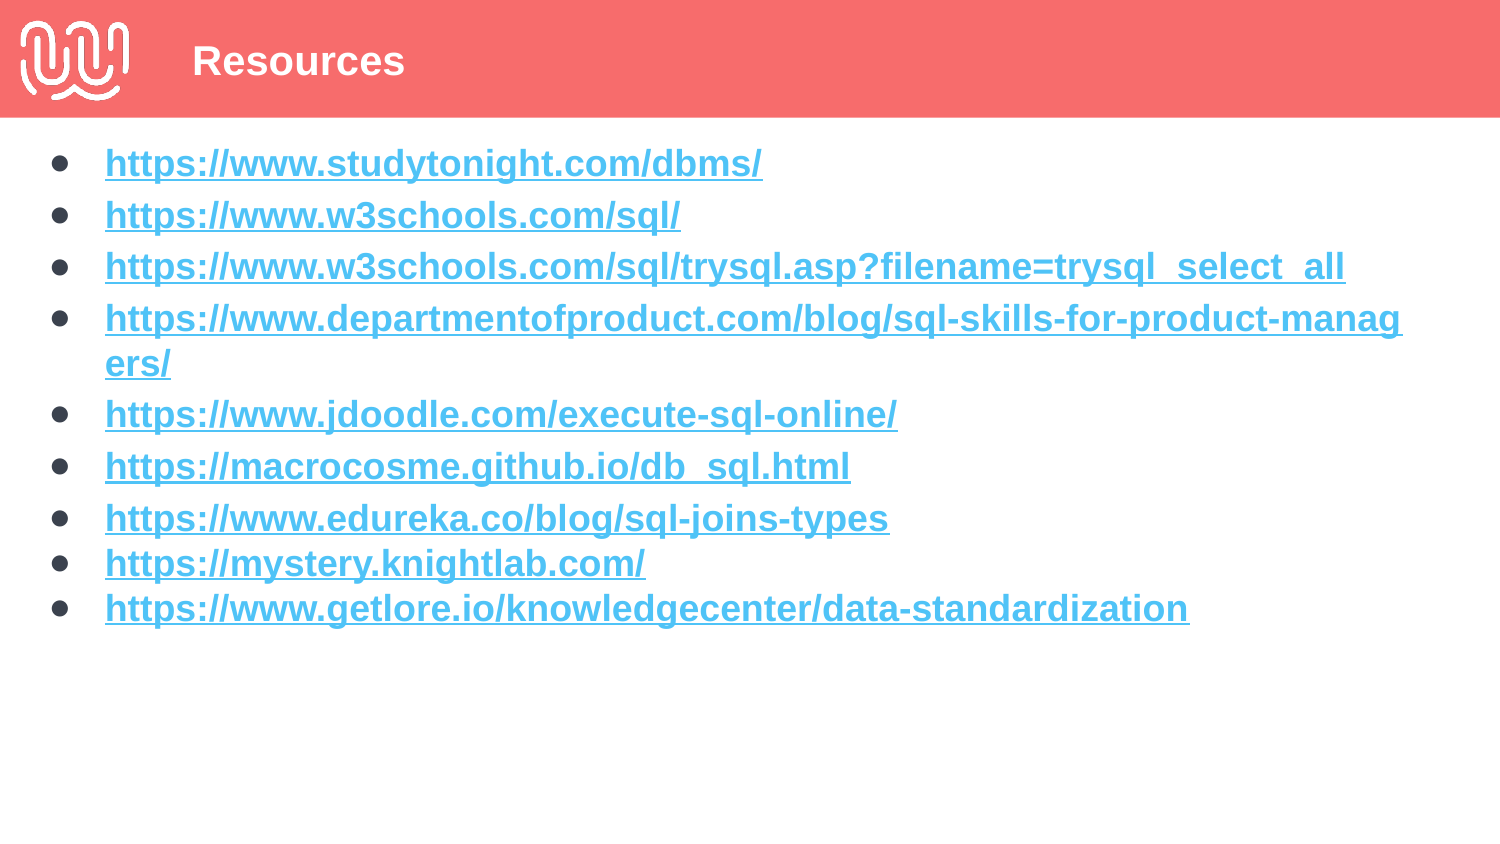

# Resources
https://www.studytonight.com/dbms/
https://www.w3schools.com/sql/
https://www.w3schools.com/sql/trysql.asp?filename=trysql_select_all
https://www.departmentofproduct.com/blog/sql-skills-for-product-managers/
https://www.jdoodle.com/execute-sql-online/
https://macrocosme.github.io/db_sql.html
https://www.edureka.co/blog/sql-joins-types
https://mystery.knightlab.com/
https://www.getlore.io/knowledgecenter/data-standardization